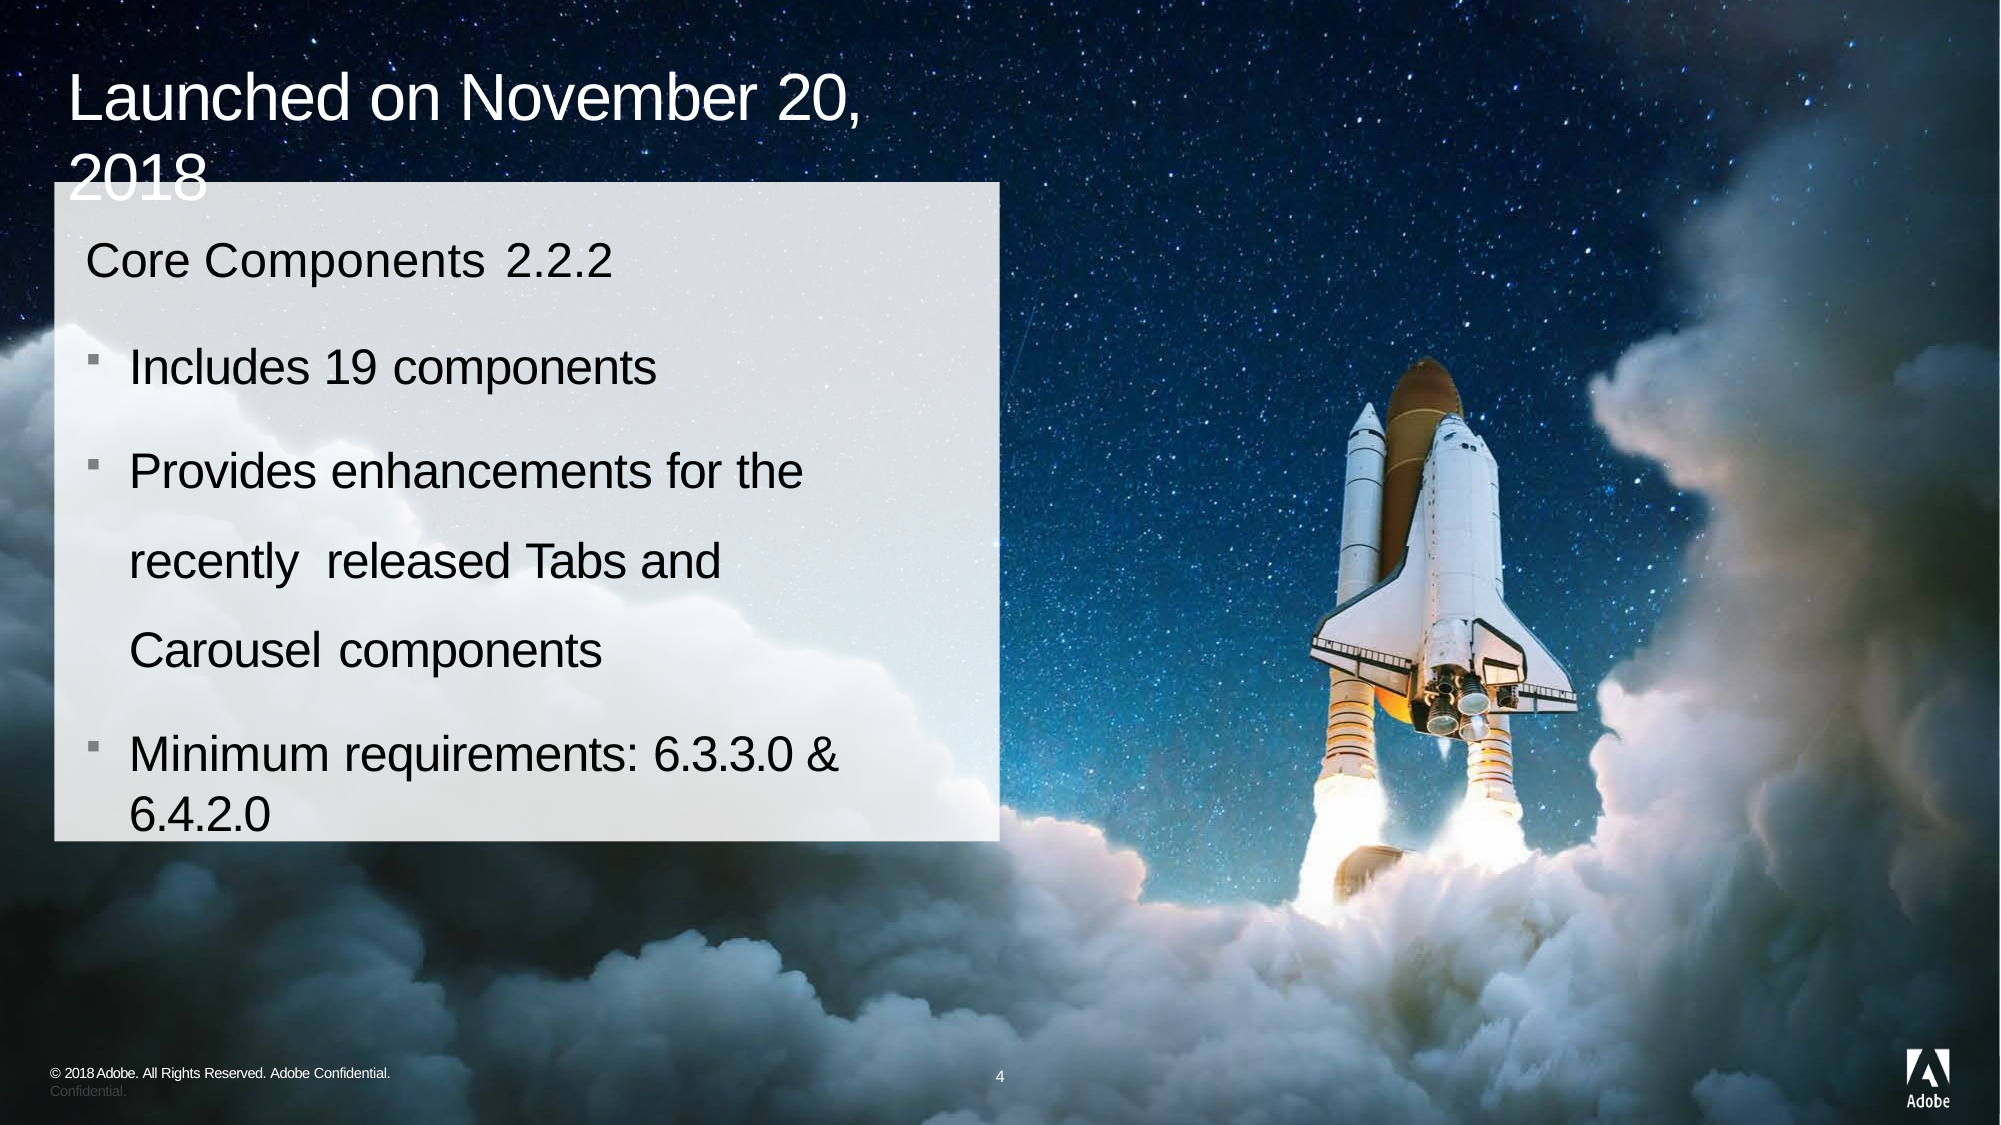

# Launched on November 20, 2018
Core Components 2.2.2
Includes 19 components
Provides enhancements for the recently  released Tabs and Carousel components
Minimum requirements: 6.3.3.0 & 6.4.2.0

© 2018 Adobe. All Rights Reserved. Adobe Confidential.
4
© 2018 Adobe. All Rights Reserved. Adobe Confidential.